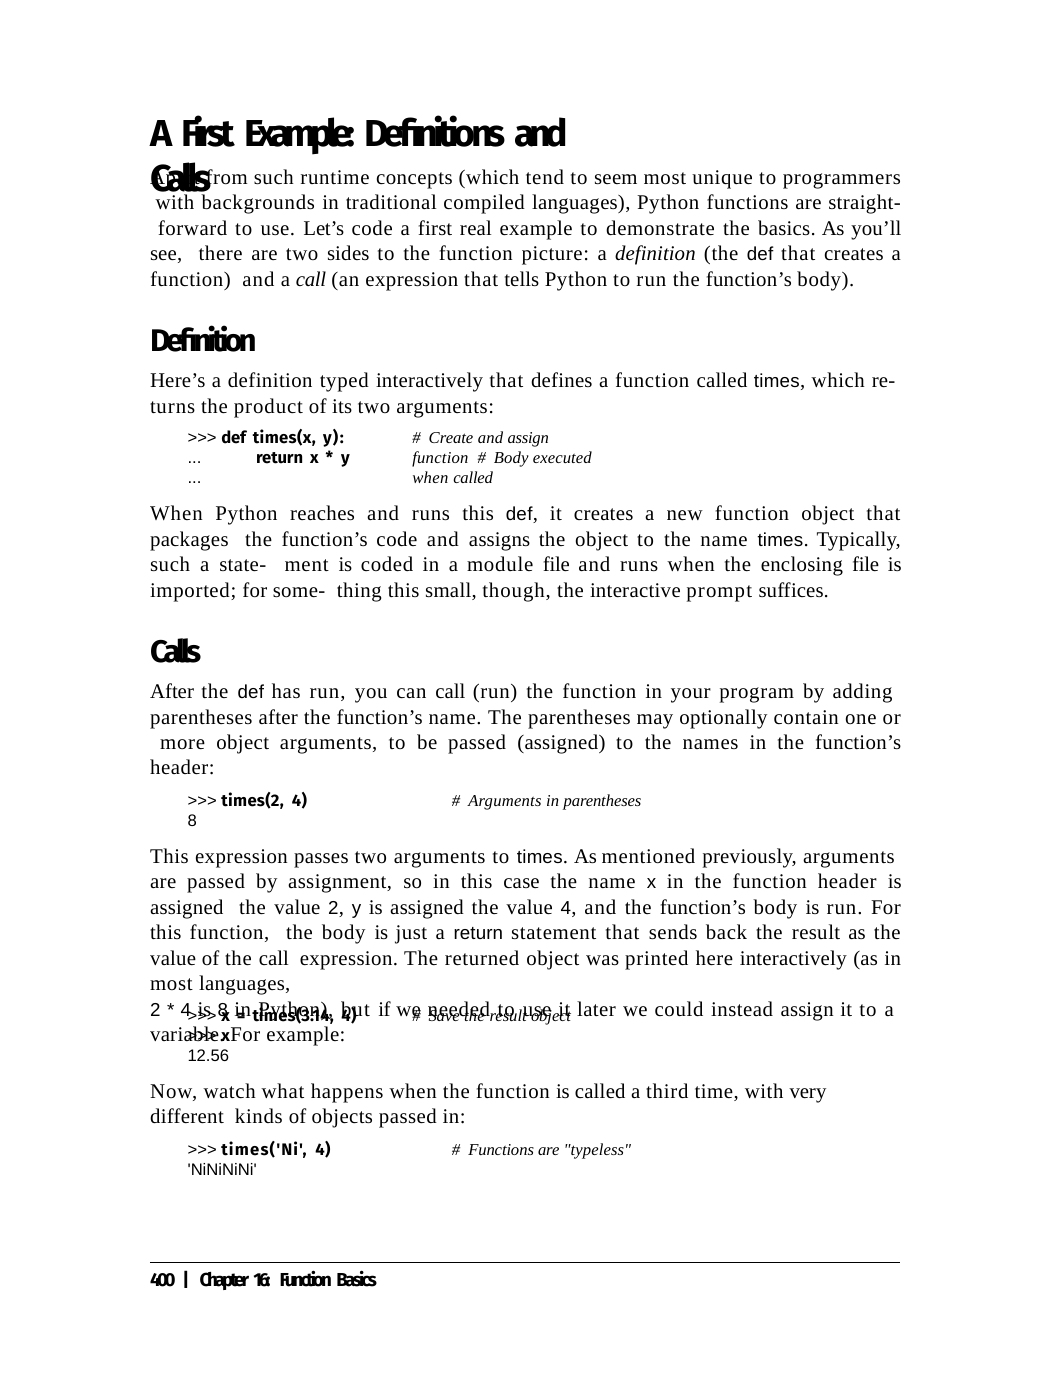

# A First Example: Definitions and Calls
Apart from such runtime concepts (which tend to seem most unique to programmers  with backgrounds in traditional compiled languages), Python functions are straight-  forward to use. Let’s code a first real example to demonstrate the basics. As you’ll see,  there are two sides to the function picture: a definition (the def that creates a function)  and a call (an expression that tells Python to run the function’s body).

Definition
Here’s a definition typed interactively that defines a function called times, which re-  turns the product of its two arguments:
>>> def times(x, y):
...	return x * y
...
# Create and assign function  # Body executed when called
When Python reaches and runs this def, it creates a new function object that packages  the function’s code and assigns the object to the name times. Typically, such a state-  ment is coded in a module file and runs when the enclosing file is imported; for some-  thing this small, though, the interactive prompt suffices.

Calls
After the def has run, you can call (run) the function in your program by adding  parentheses after the function’s name. The parentheses may optionally contain one or  more object arguments, to be passed (assigned) to the names in the function’s header:
>>> times(2, 4)	# Arguments in parentheses
8
This expression passes two arguments to times. As mentioned previously, arguments  are passed by assignment, so in this case the name x in the function header is assigned  the value 2, y is assigned the value 4, and the function’s body is run. For this function,  the body is just a return statement that sends back the result as the value of the call  expression. The returned object was printed here interactively (as in most languages,
2 * 4 is 8 in Python), but if we needed to use it later we could instead assign it to a  variable. For example:
>>> x = times(3.14, 4)
>>> x
12.56
# Save the result object
Now, watch what happens when the function is called a third time, with very different  kinds of objects passed in:
>>> times('Ni', 4)	# Functions are "typeless"
'NiNiNiNi'

400  |  Chapter 16:  Function Basics